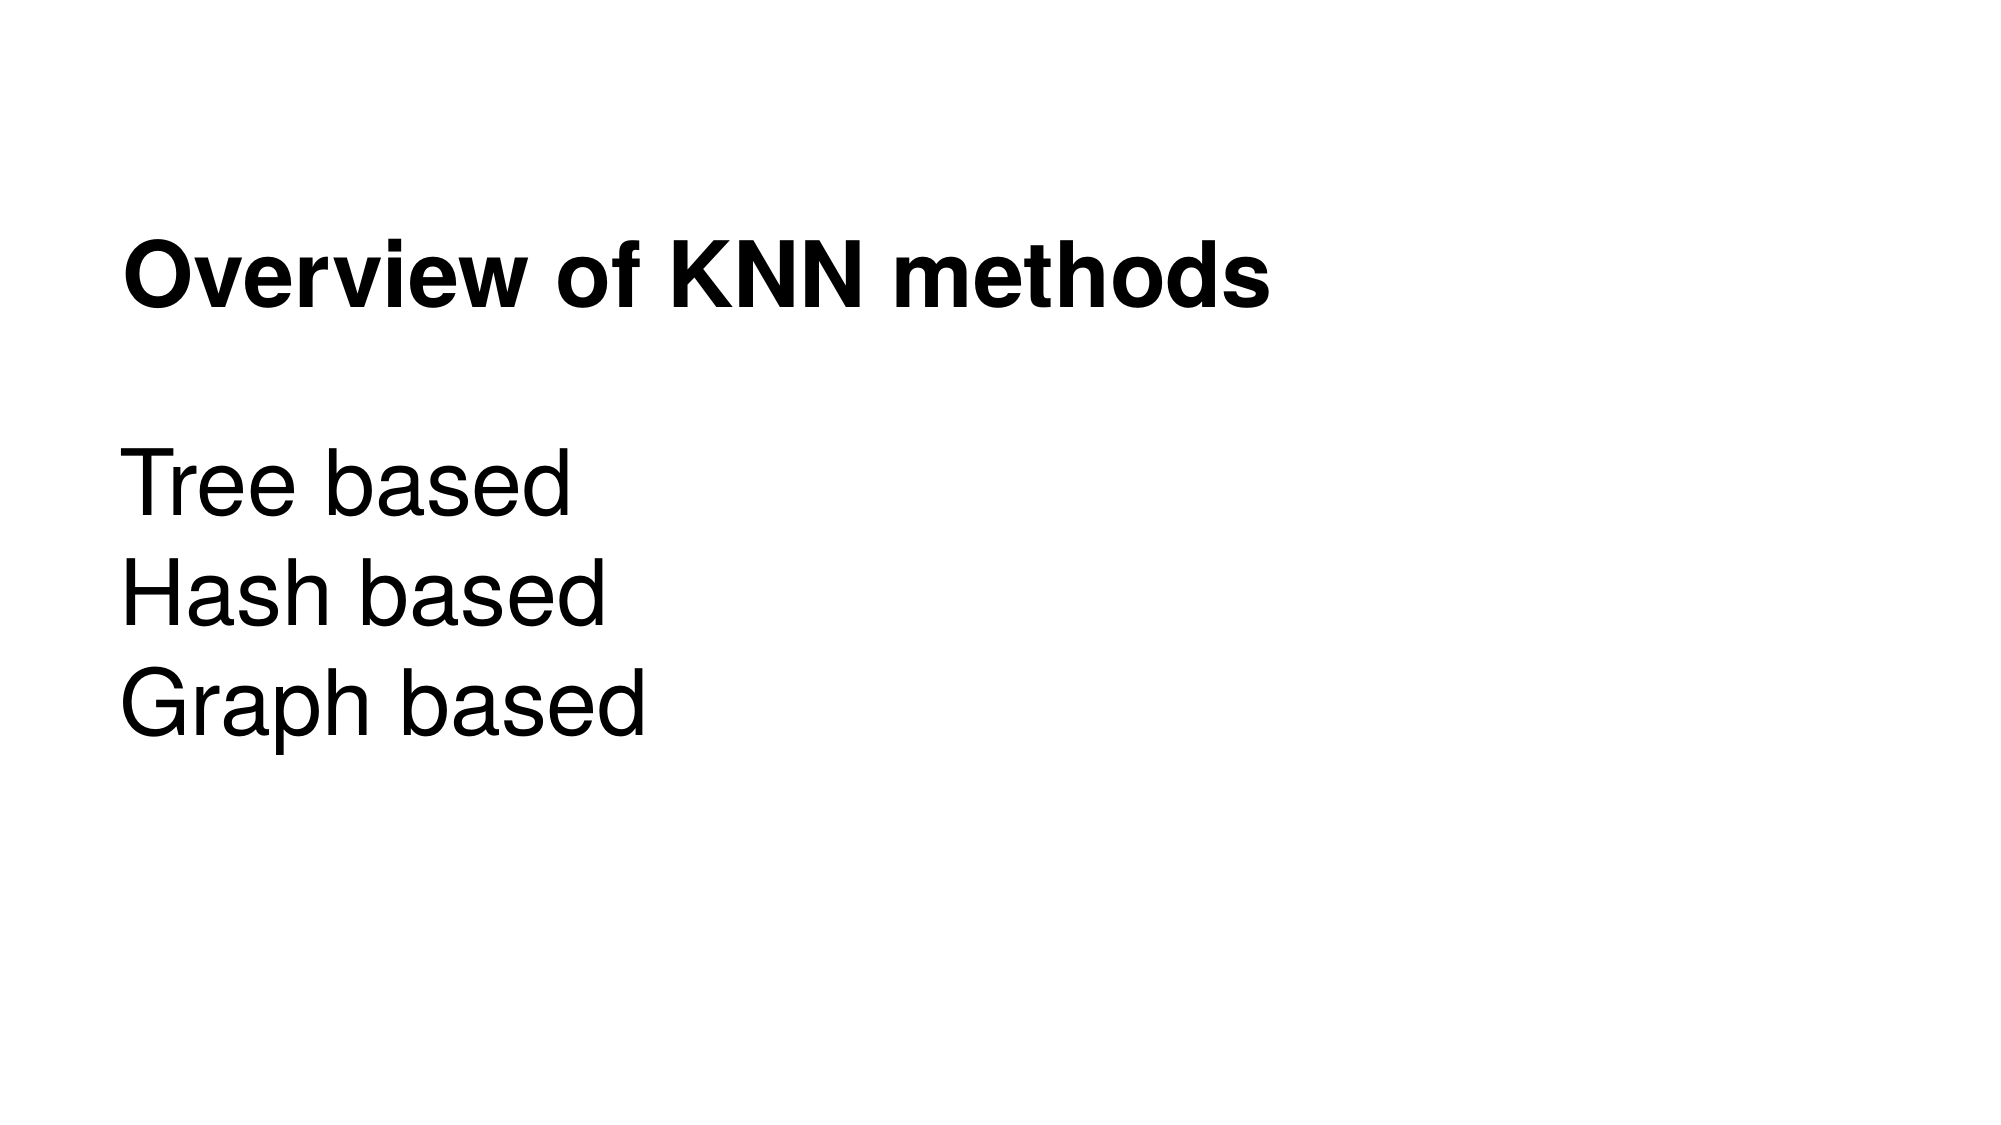

Overview of KNN methods
Tree based
Hash based
Graph based